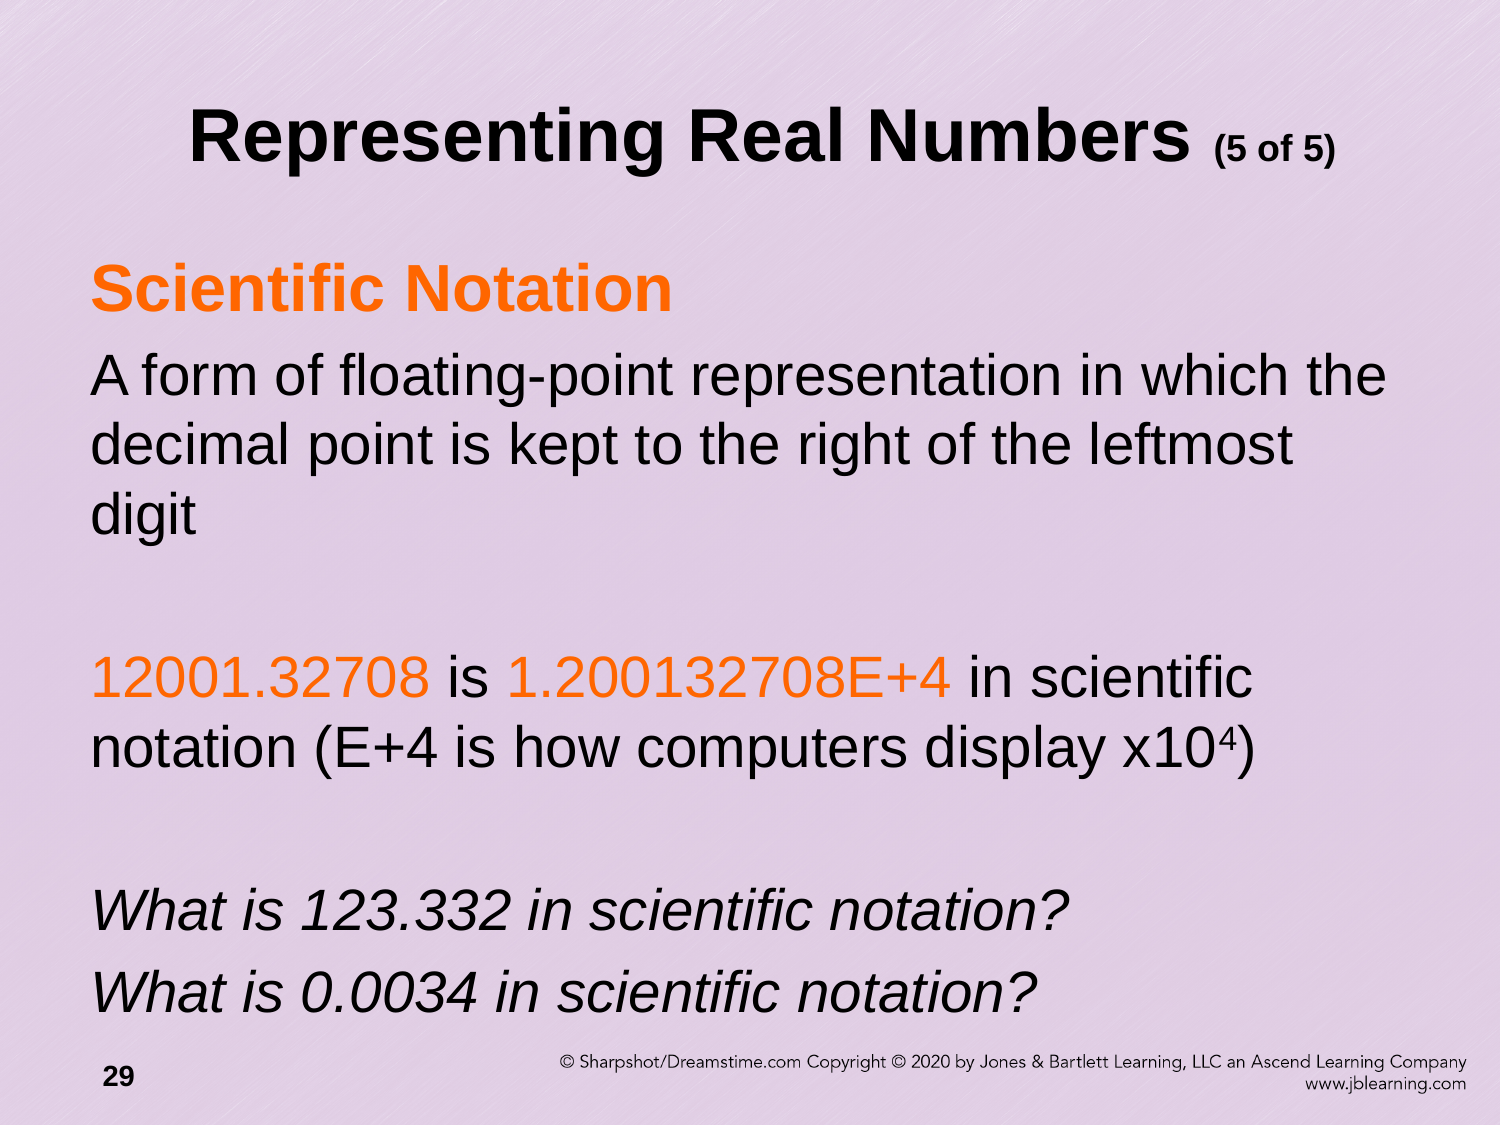

# Representing Real Numbers (5 of 5)
Scientific Notation
A form of floating-point representation in which the decimal point is kept to the right of the leftmost digit

12001.32708 is 1.200132708E+4 in scientific notation (E+4 is how computers display x104)

What is 123.332 in scientific notation?
What is 0.0034 in scientific notation?
29